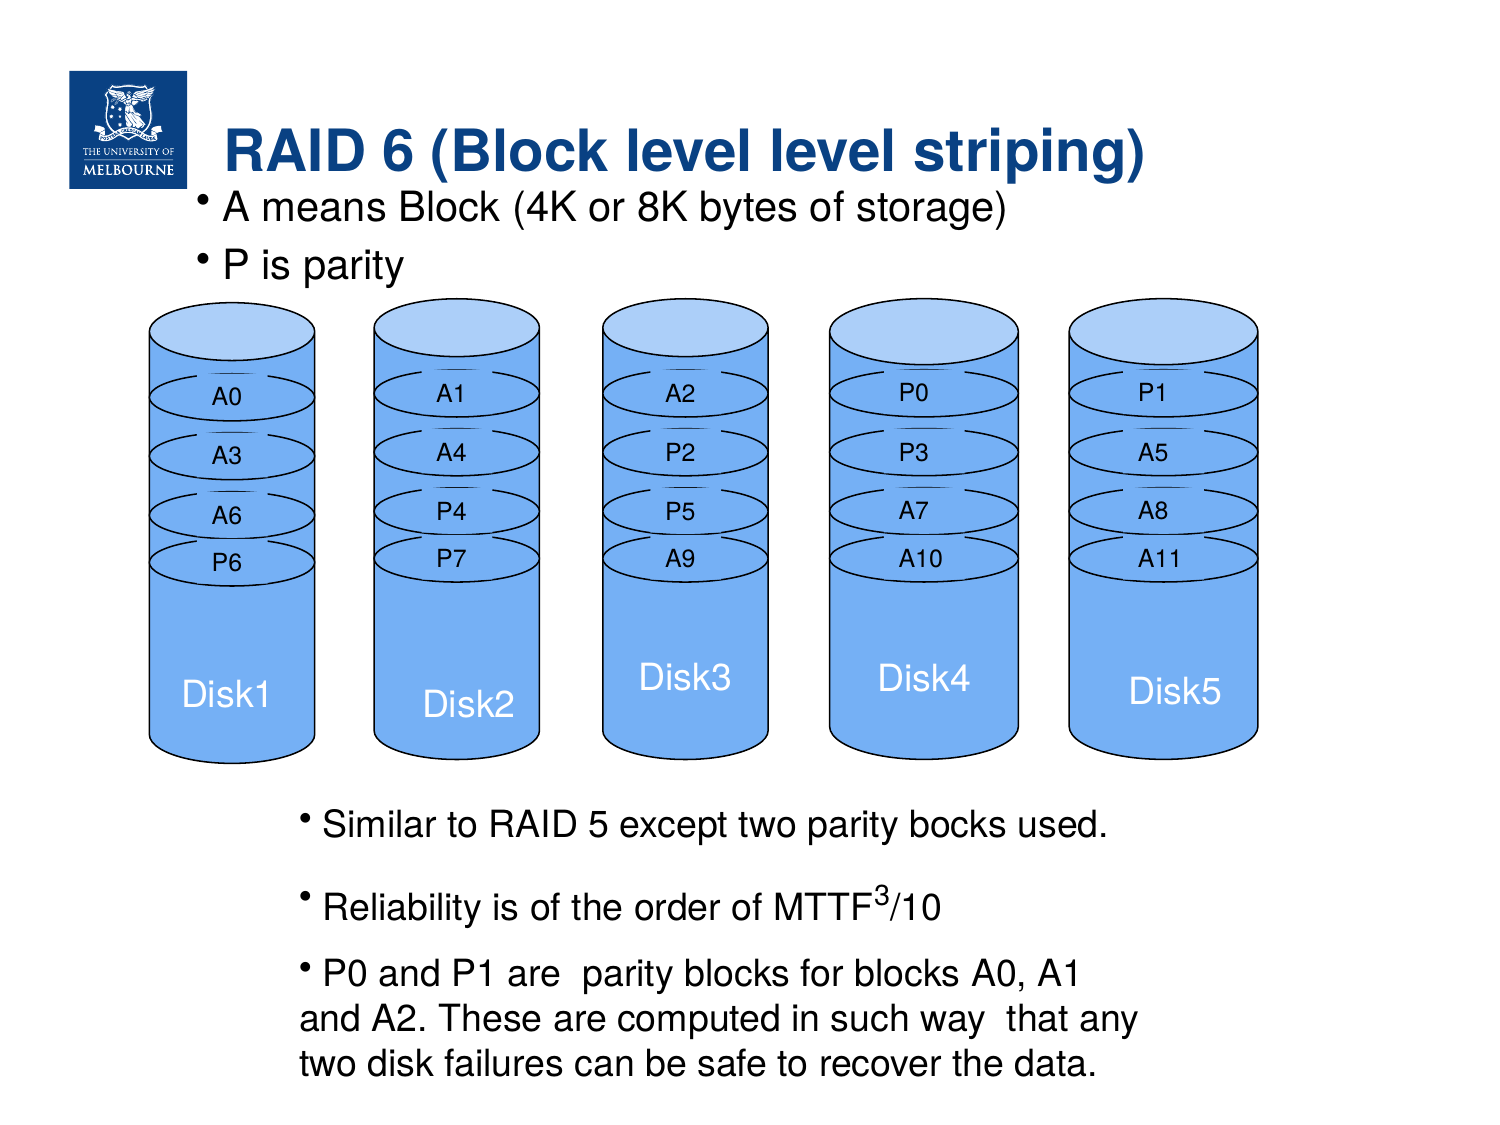

# RAID 6 (Block level level striping)
 A means Block (4K or 8K bytes of storage)
 P is parity

P0

P3
A7
A10

P1

A5
A8
A11

A1

A4
P4
P7

A2

P2
P5
A9

A0

A3
A6
P6
Disk3
Disk4
Disk5
Disk1
Disk2
 Similar to RAID 5 except two parity bocks used.
 Reliability is of the order of MTTF3/10
 P0 and P1 are  parity blocks for blocks A0, A1 and A2. These are computed in such way  that any two disk failures can be safe to recover the data.